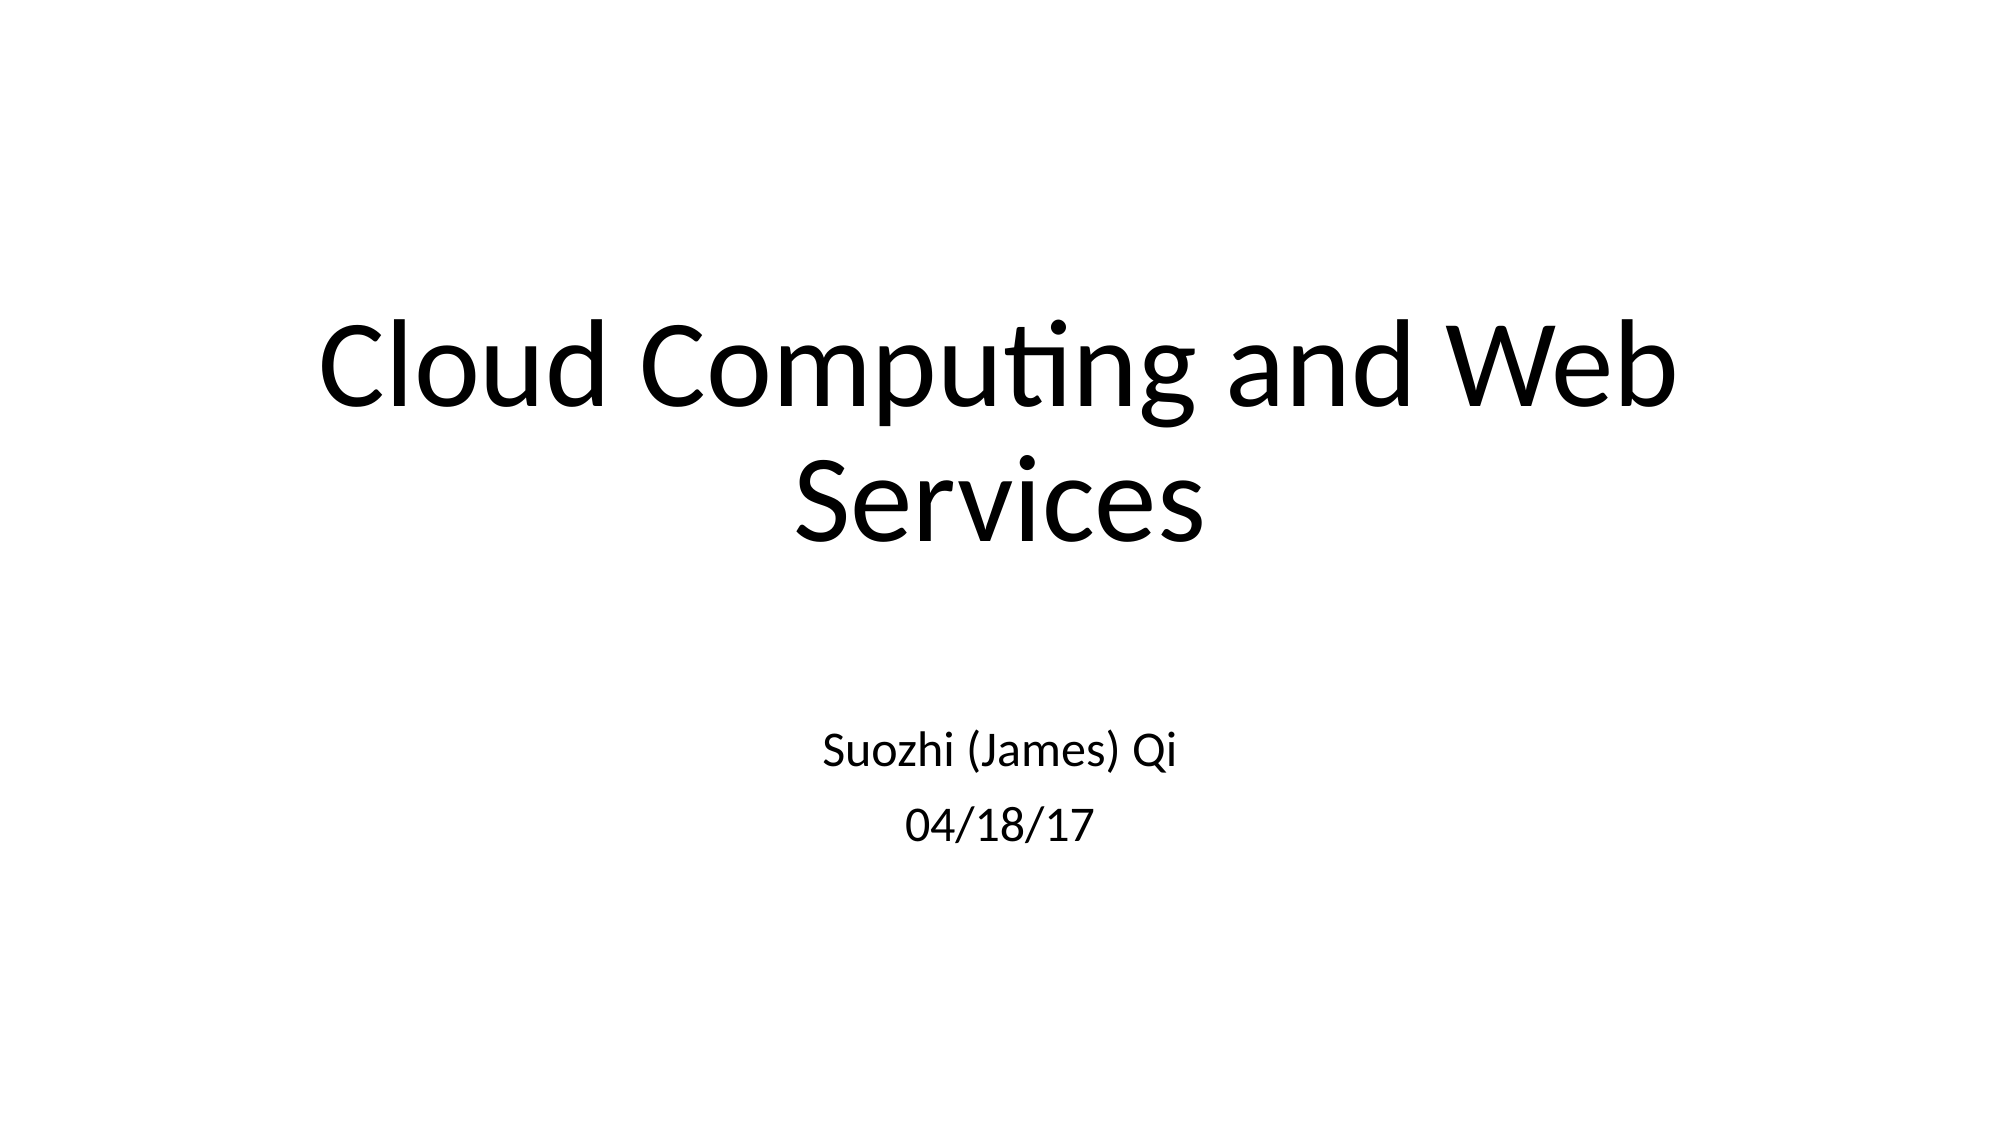

# Cloud Computing and Web Services
Suozhi (James) Qi
04/18/17